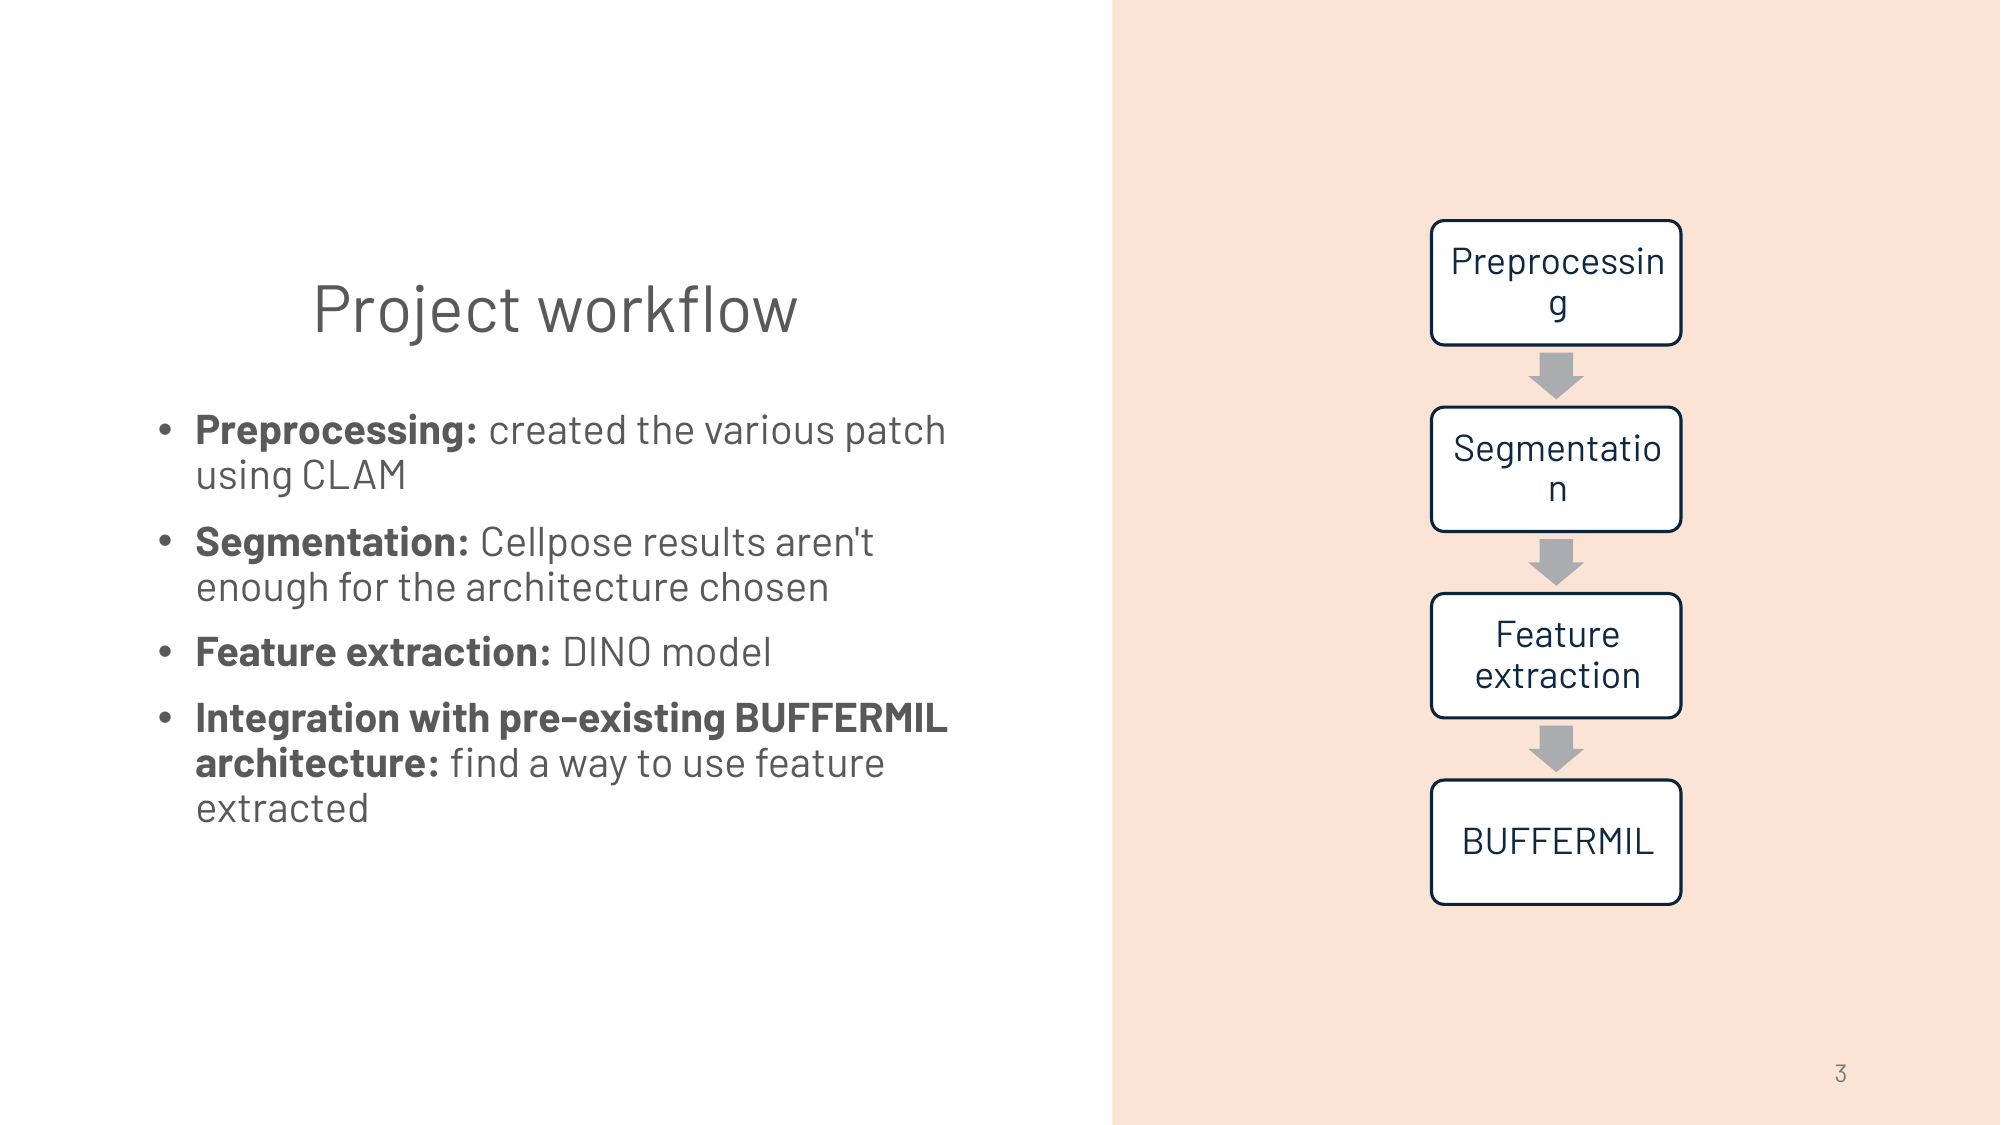

# Project workflow
Preprocessing

Segmentation

Feature extraction

BUFFERMIL
Preprocessing: created the various patch using CLAM
Segmentation: Cellpose results aren't enough for the architecture chosen
Feature extraction: DINO model
Integration with pre-existing BUFFERMIL architecture: find a way to use feature extracted
3